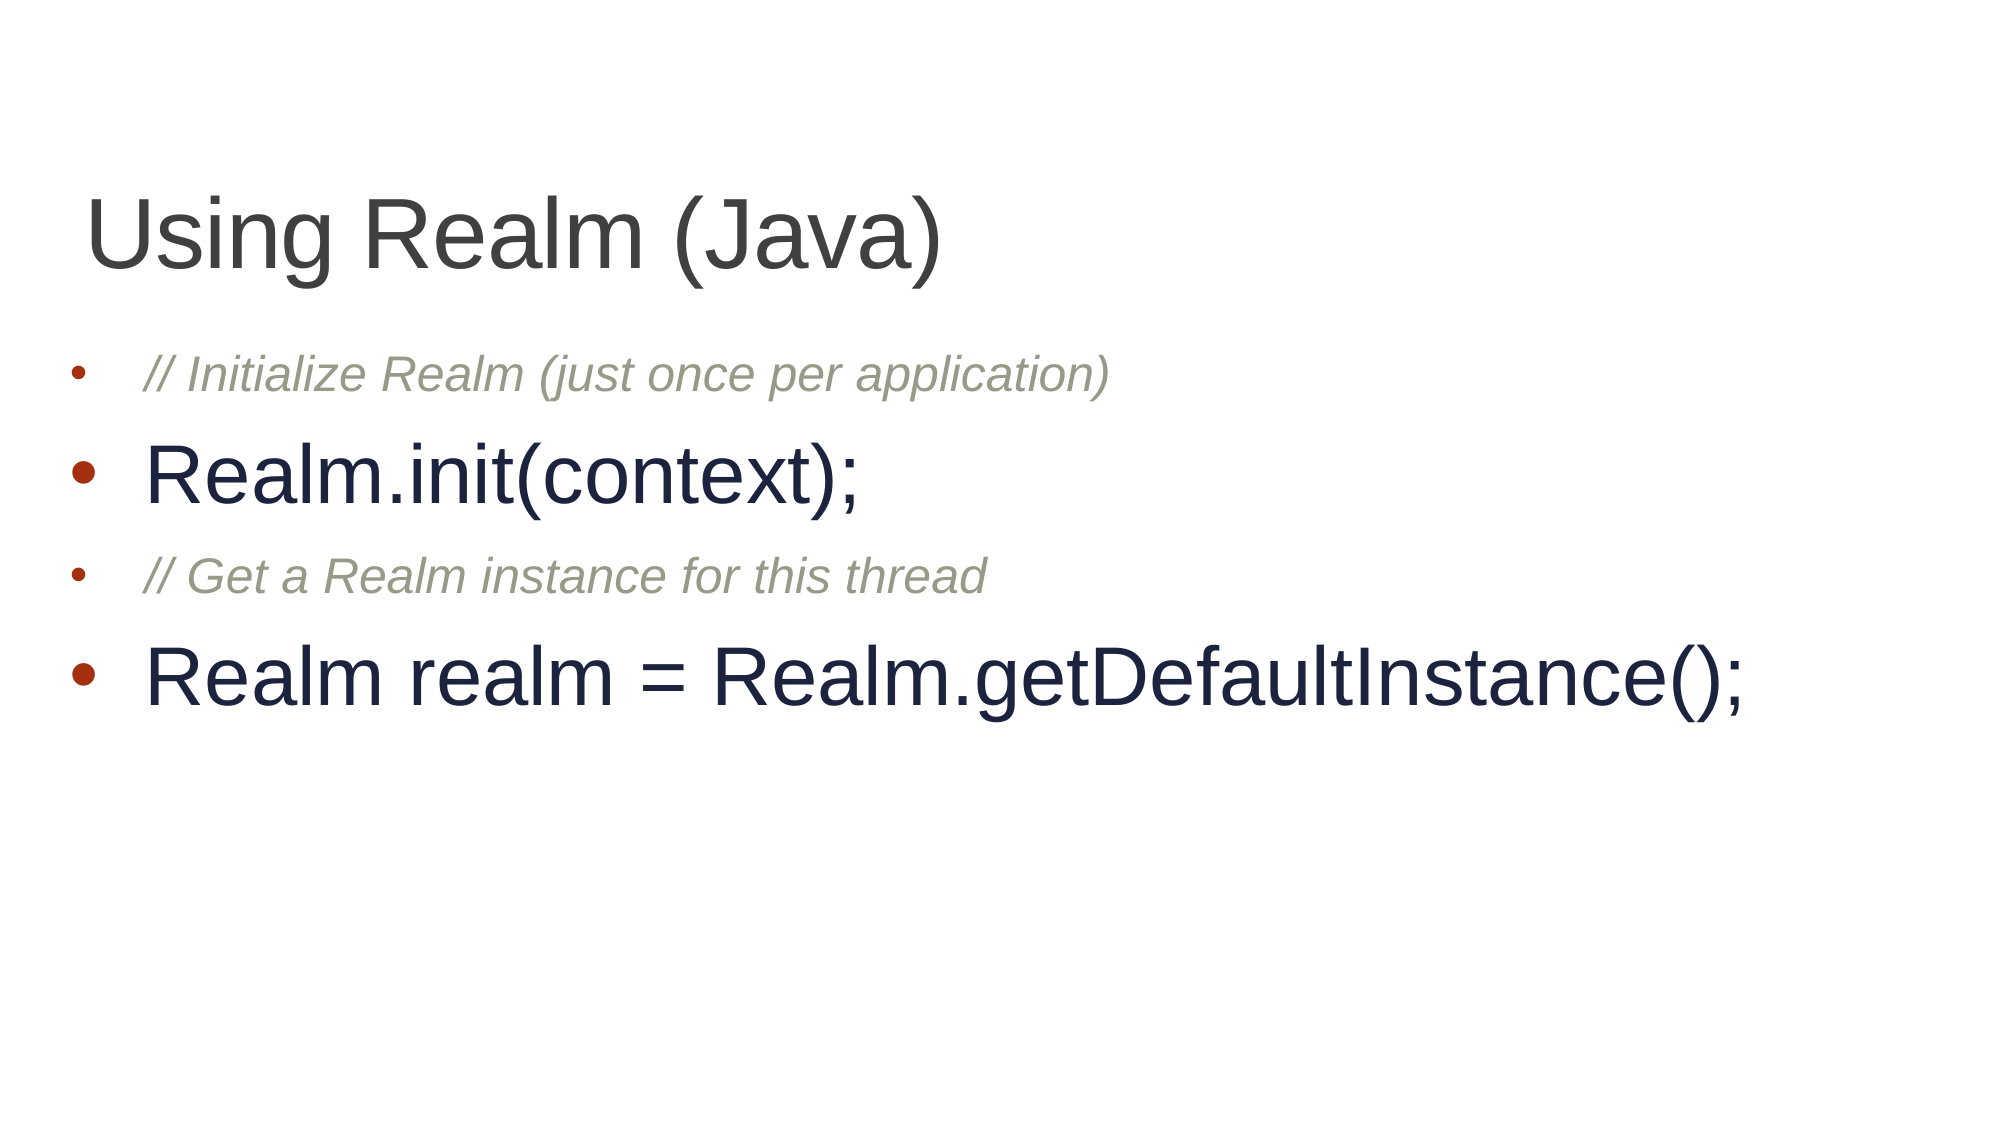

# Using Realm (Java)
// Initialize Realm (just once per application)
Realm.init(context);
// Get a Realm instance for this thread
Realm realm = Realm.getDefaultInstance();